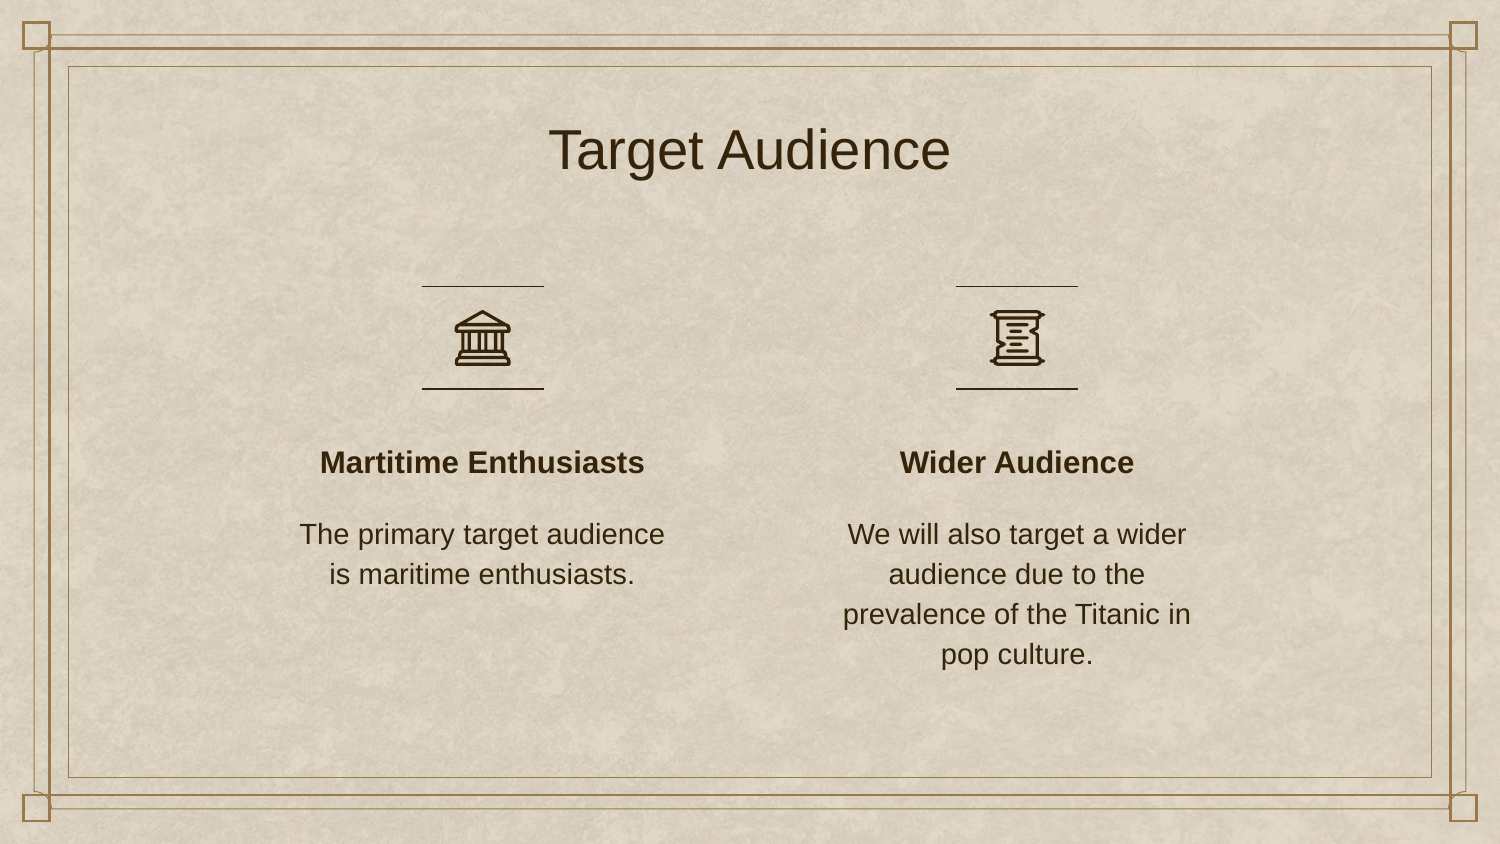

# Target Audience

Martitime Enthusiasts
Wider Audience
The primary target audience is maritime enthusiasts.
We will also target a wider audience due to the prevalence of the Titanic in pop culture.